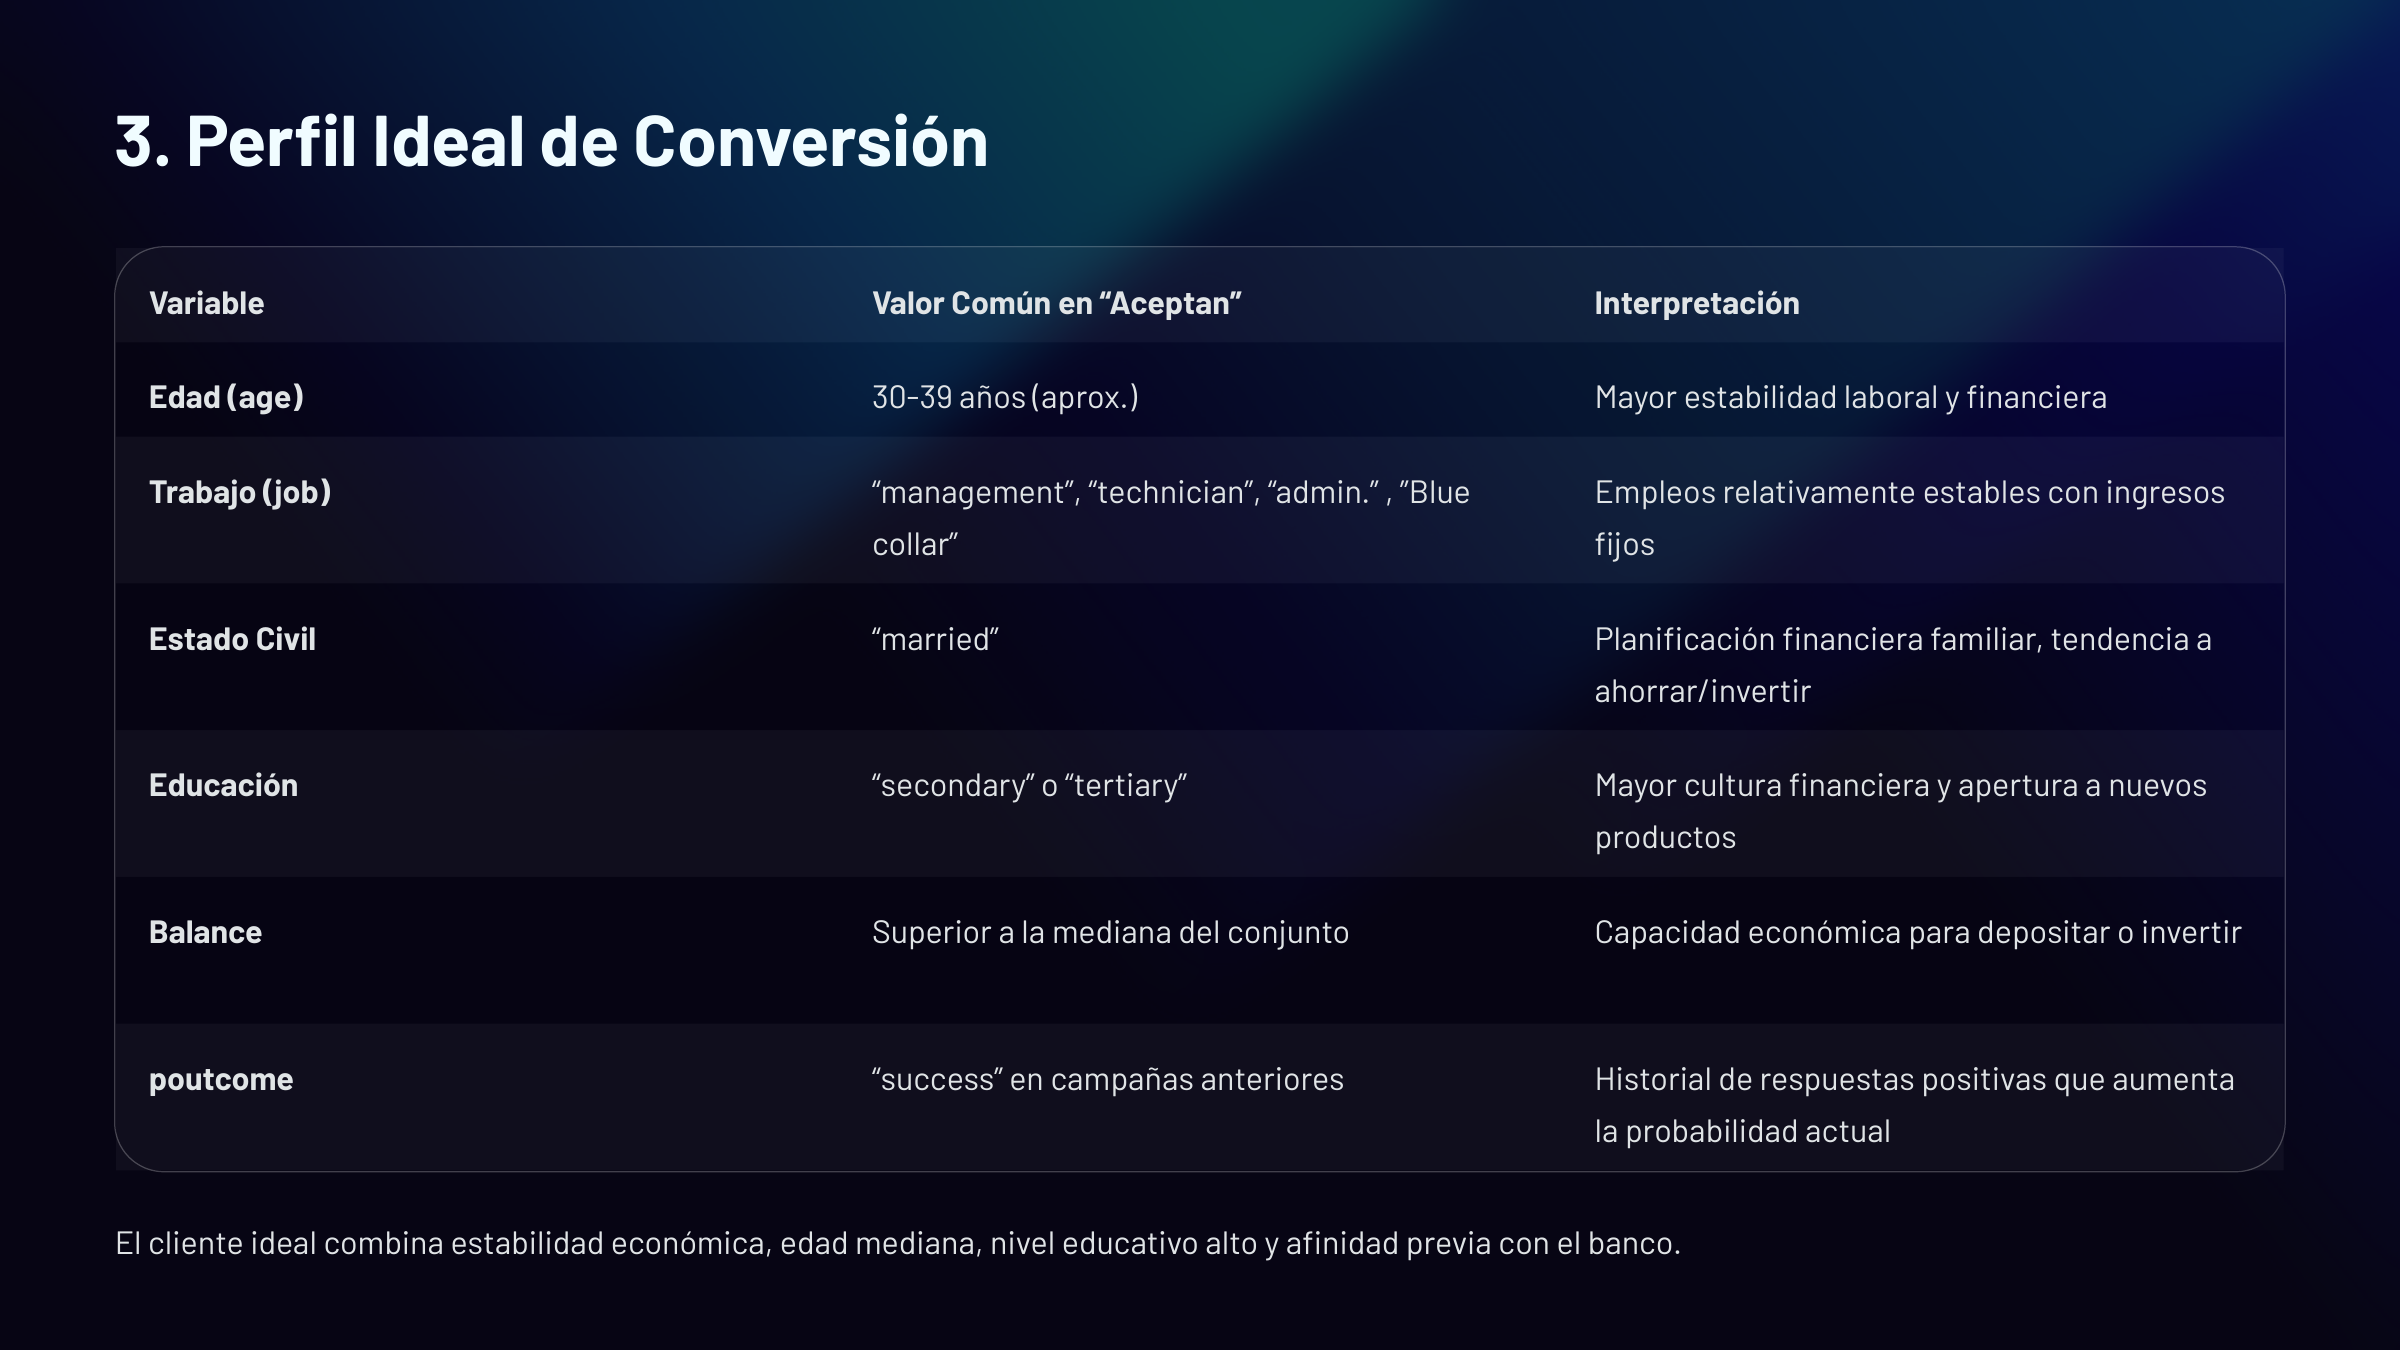

3. Perfil Ideal de Conversión

Variable
Valor Común en “Aceptan”
Interpretación

Edad (age)
30-39 años (aprox.)
Mayor estabilidad laboral y financiera

Trabajo (job)
“management”, “technician”, “admin.” , ”Blue collar”
Empleos relativamente estables con ingresos fijos

Estado Civil
“married”
Planificación financiera familiar, tendencia a ahorrar/invertir

Educación
“secondary” o “tertiary”
Mayor cultura financiera y apertura a nuevos productos

Balance
Superior a la mediana del conjunto
Capacidad económica para depositar o invertir

poutcome
“success” en campañas anteriores
Historial de respuestas positivas que aumenta la probabilidad actual
El cliente ideal combina estabilidad económica, edad mediana, nivel educativo alto y afinidad previa con el banco.